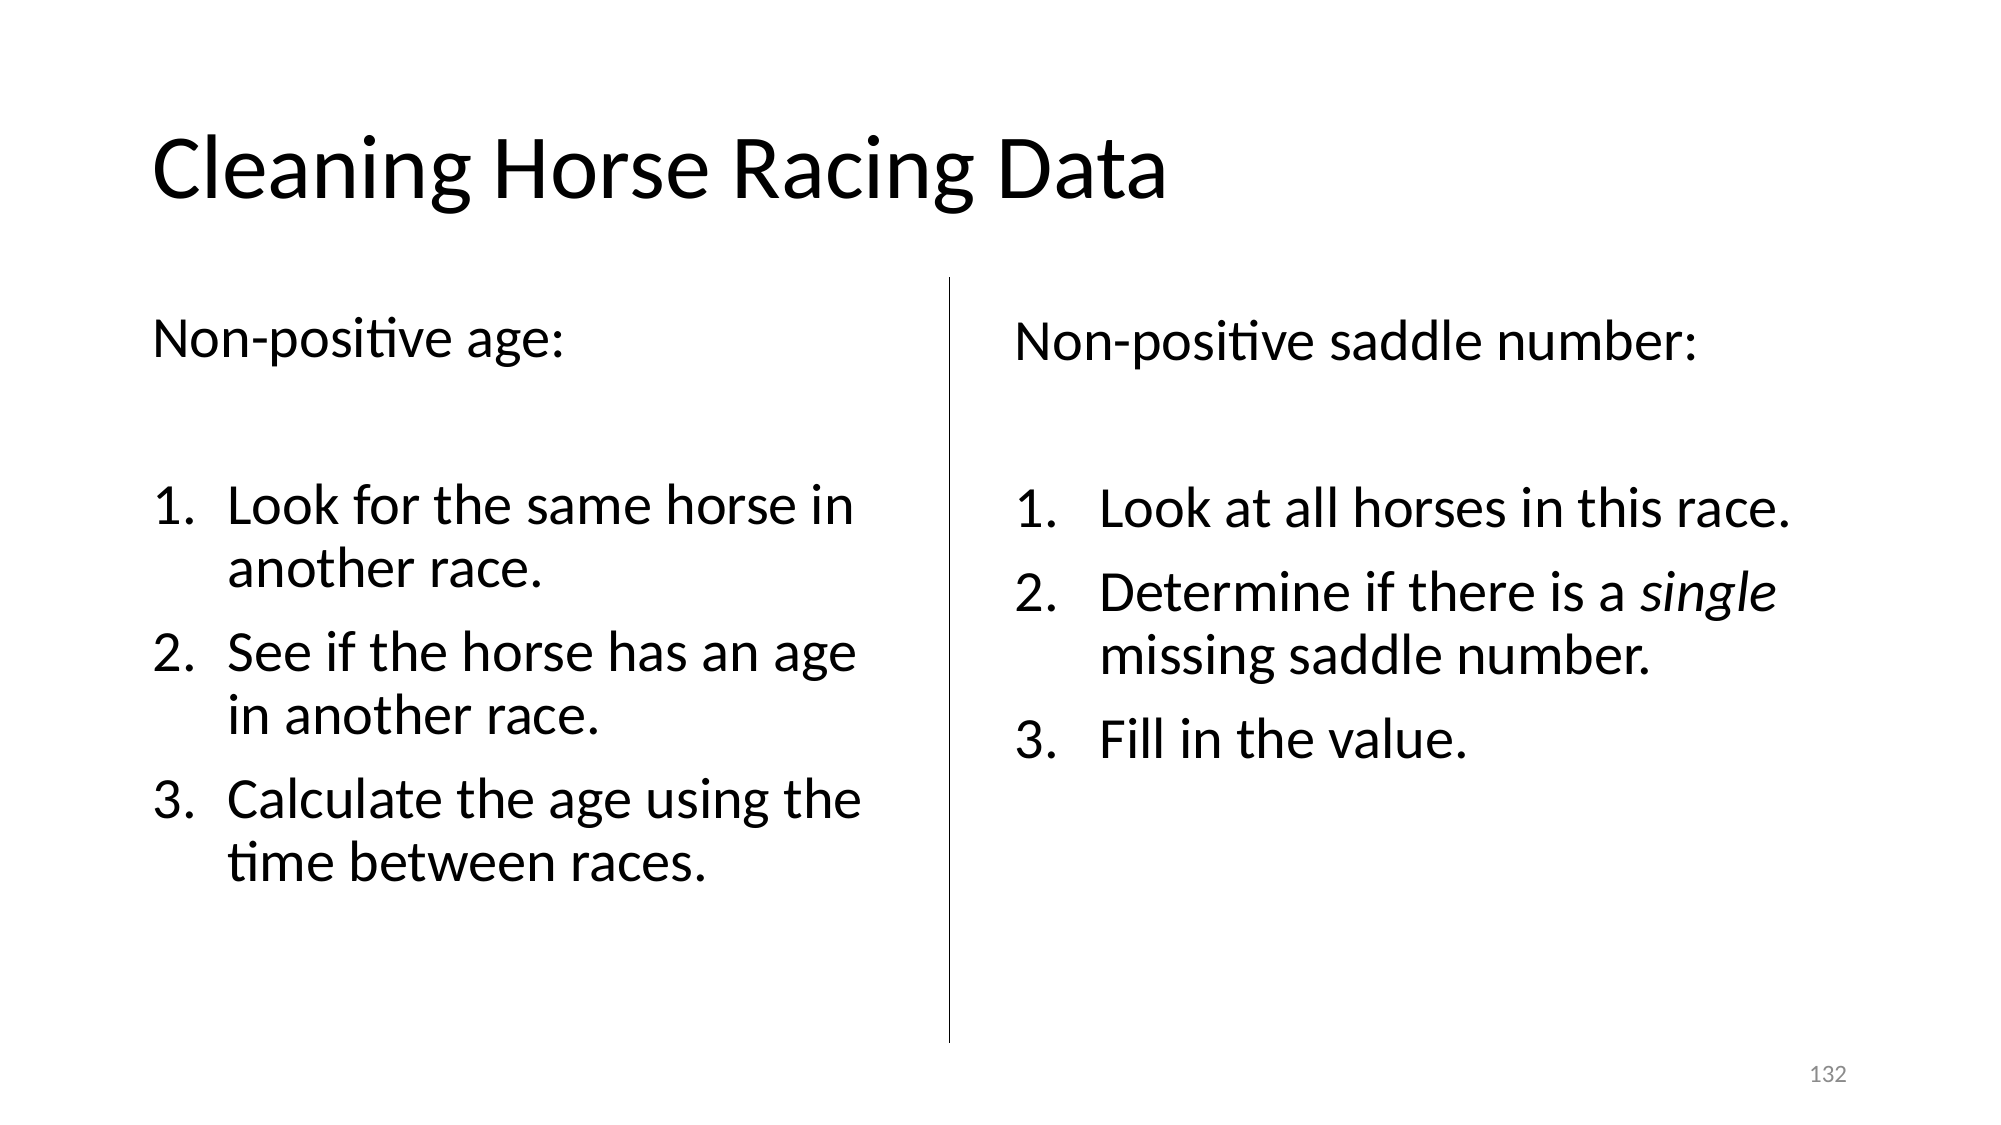

# Cleaning Horse Racing Data
Non-positive age:

Look for the same horse in another race.
See if the horse has an age in another race.
Calculate the age using the time between races.

Non-positive saddle number:

Look at all horses in this race.
Determine if there is a single missing saddle number.
Fill in the value.
132